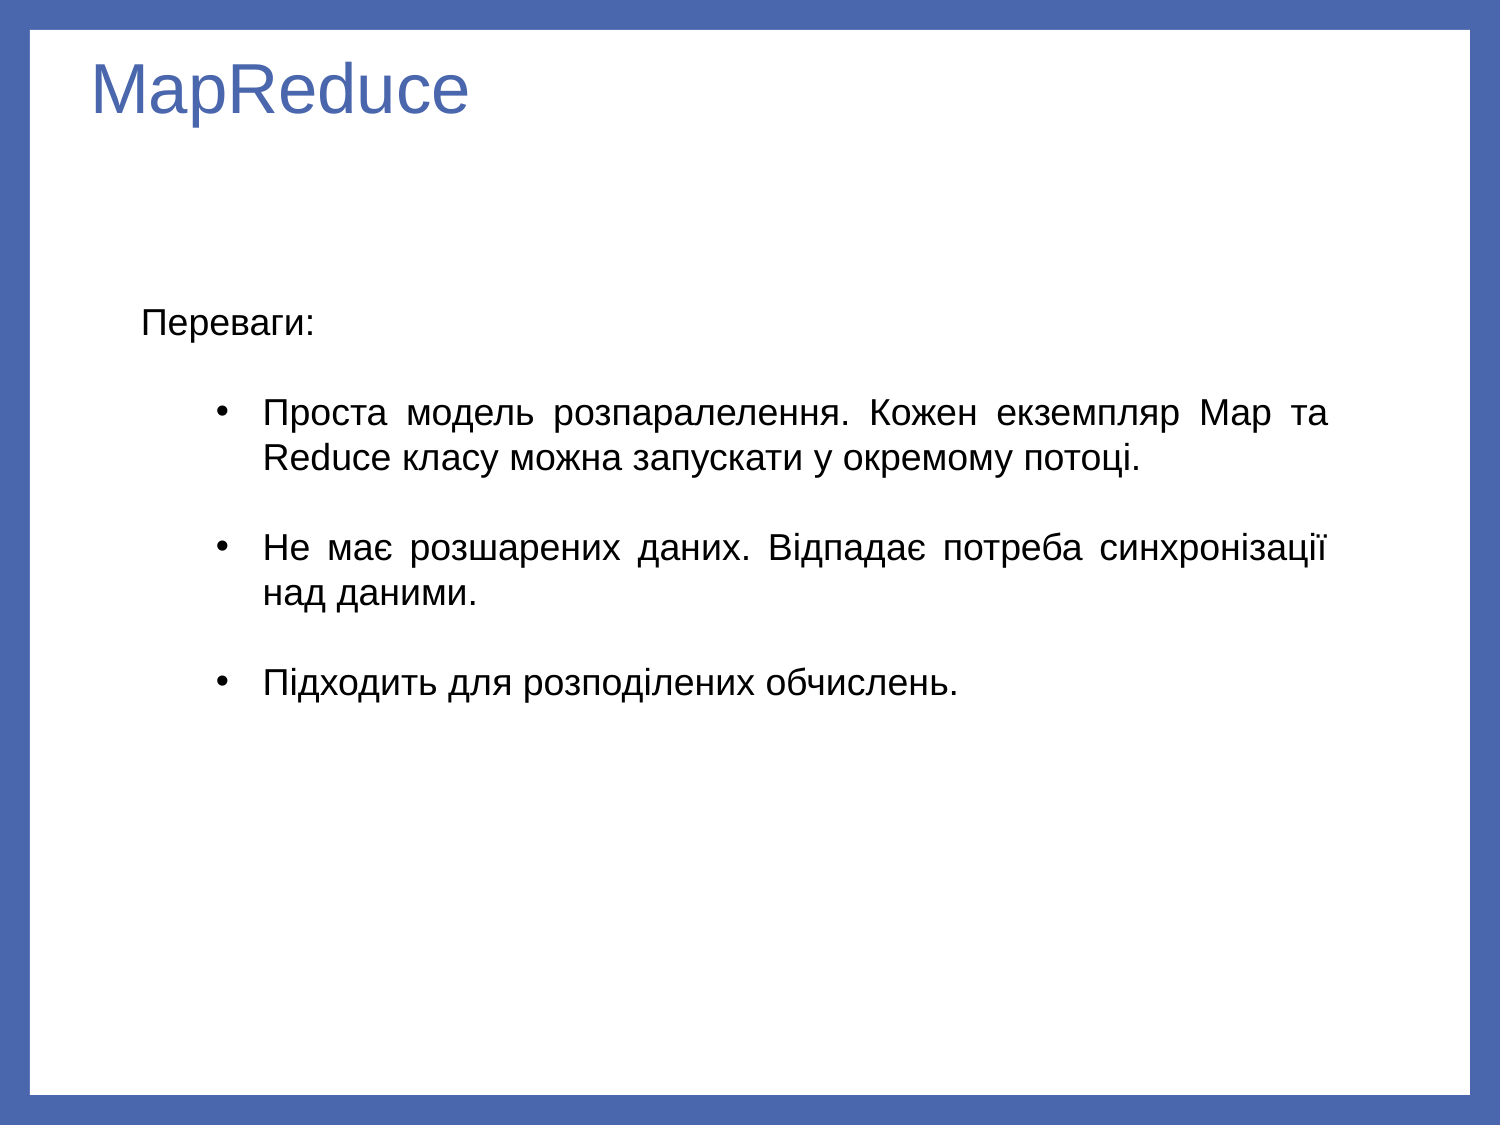

# MapReduce
Переваги:

Проста модель розпаралелення. Кожен екземпляр Map та Reduce класу можна запускати у окремому потоці.

Не має розшарених даних. Відпадає потреба синхронізації над даними.

Підходить для розподілених обчислень.